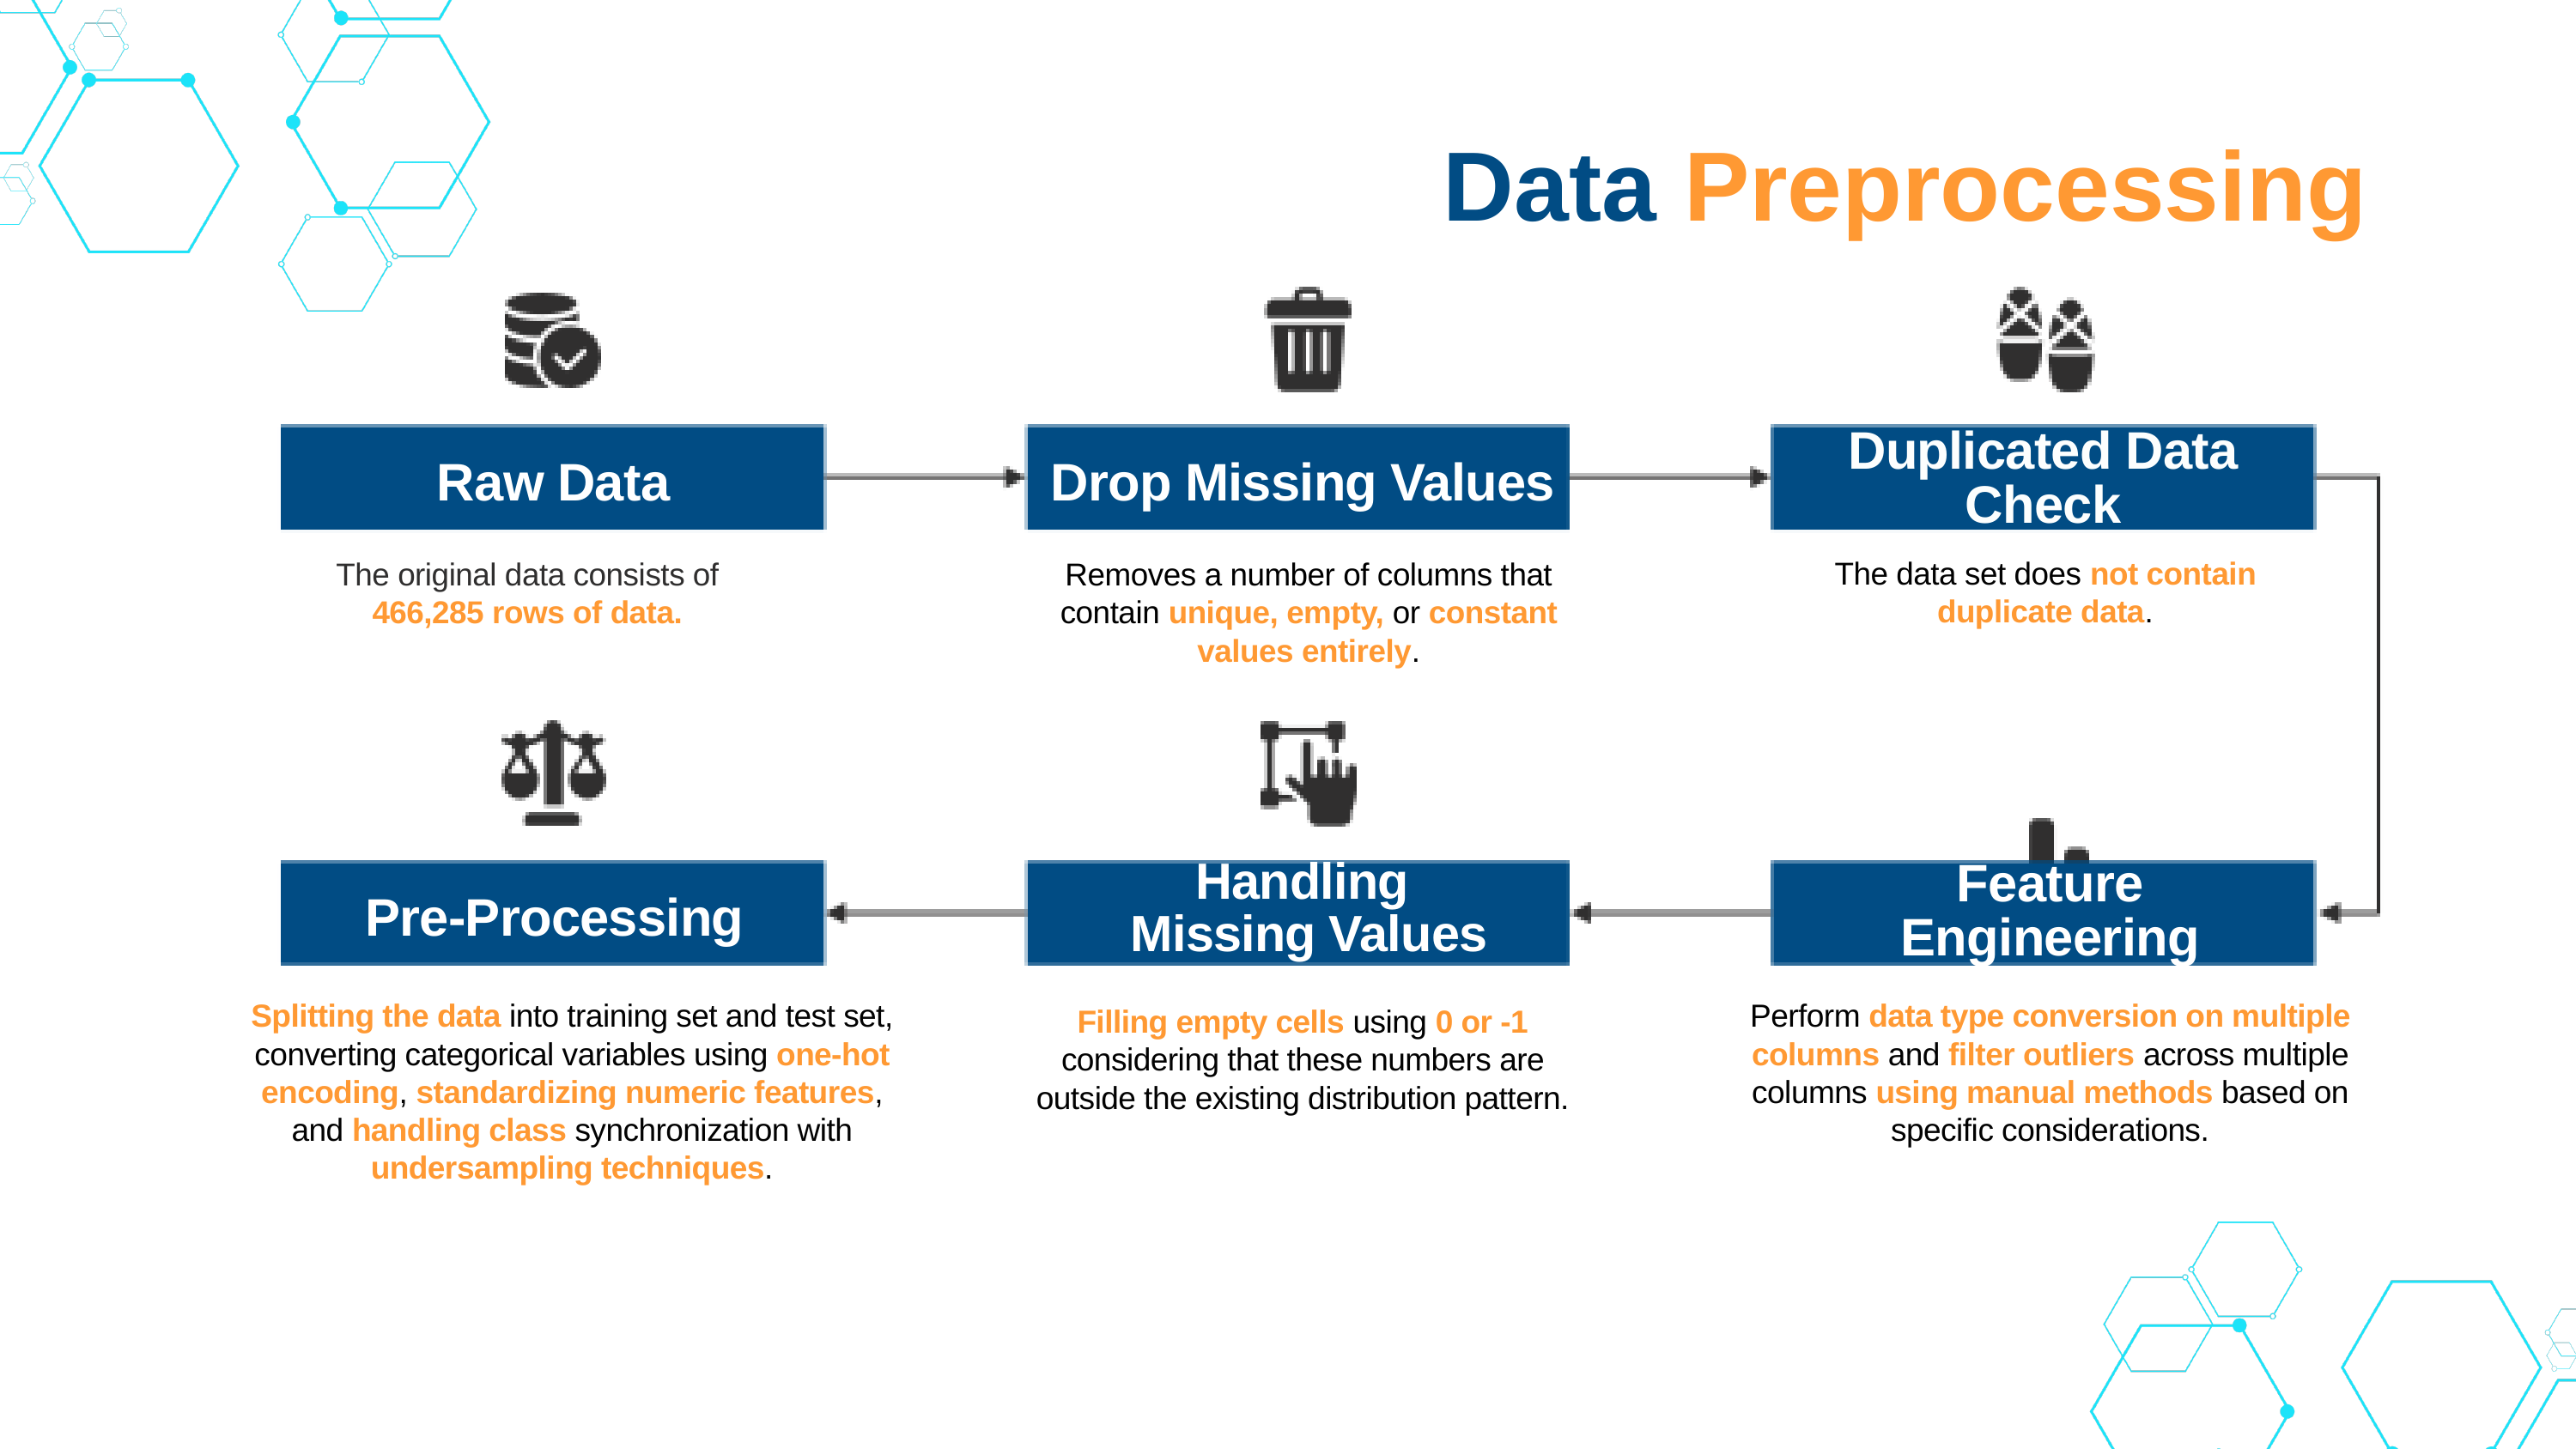

Data Preprocessing

Duplicated Data
Check
Raw Data
Drop Missing Values

The data set does not contain duplicate data.
The original data consists of 466,285 rows of data.
Removes a number of columns that contain unique, empty, or constant values ​​entirely.

Handling
Missing Values
Feature Engineering
Pre-Processing
Splitting the data into training set and test set, converting categorical variables using one-hot encoding, standardizing numeric features, and handling class synchronization with undersampling techniques.
Perform data type conversion on multiple columns and filter outliers across multiple columns using manual methods based on specific considerations.
Filling empty cells using 0 or -1 considering that these numbers are outside the existing distribution pattern.